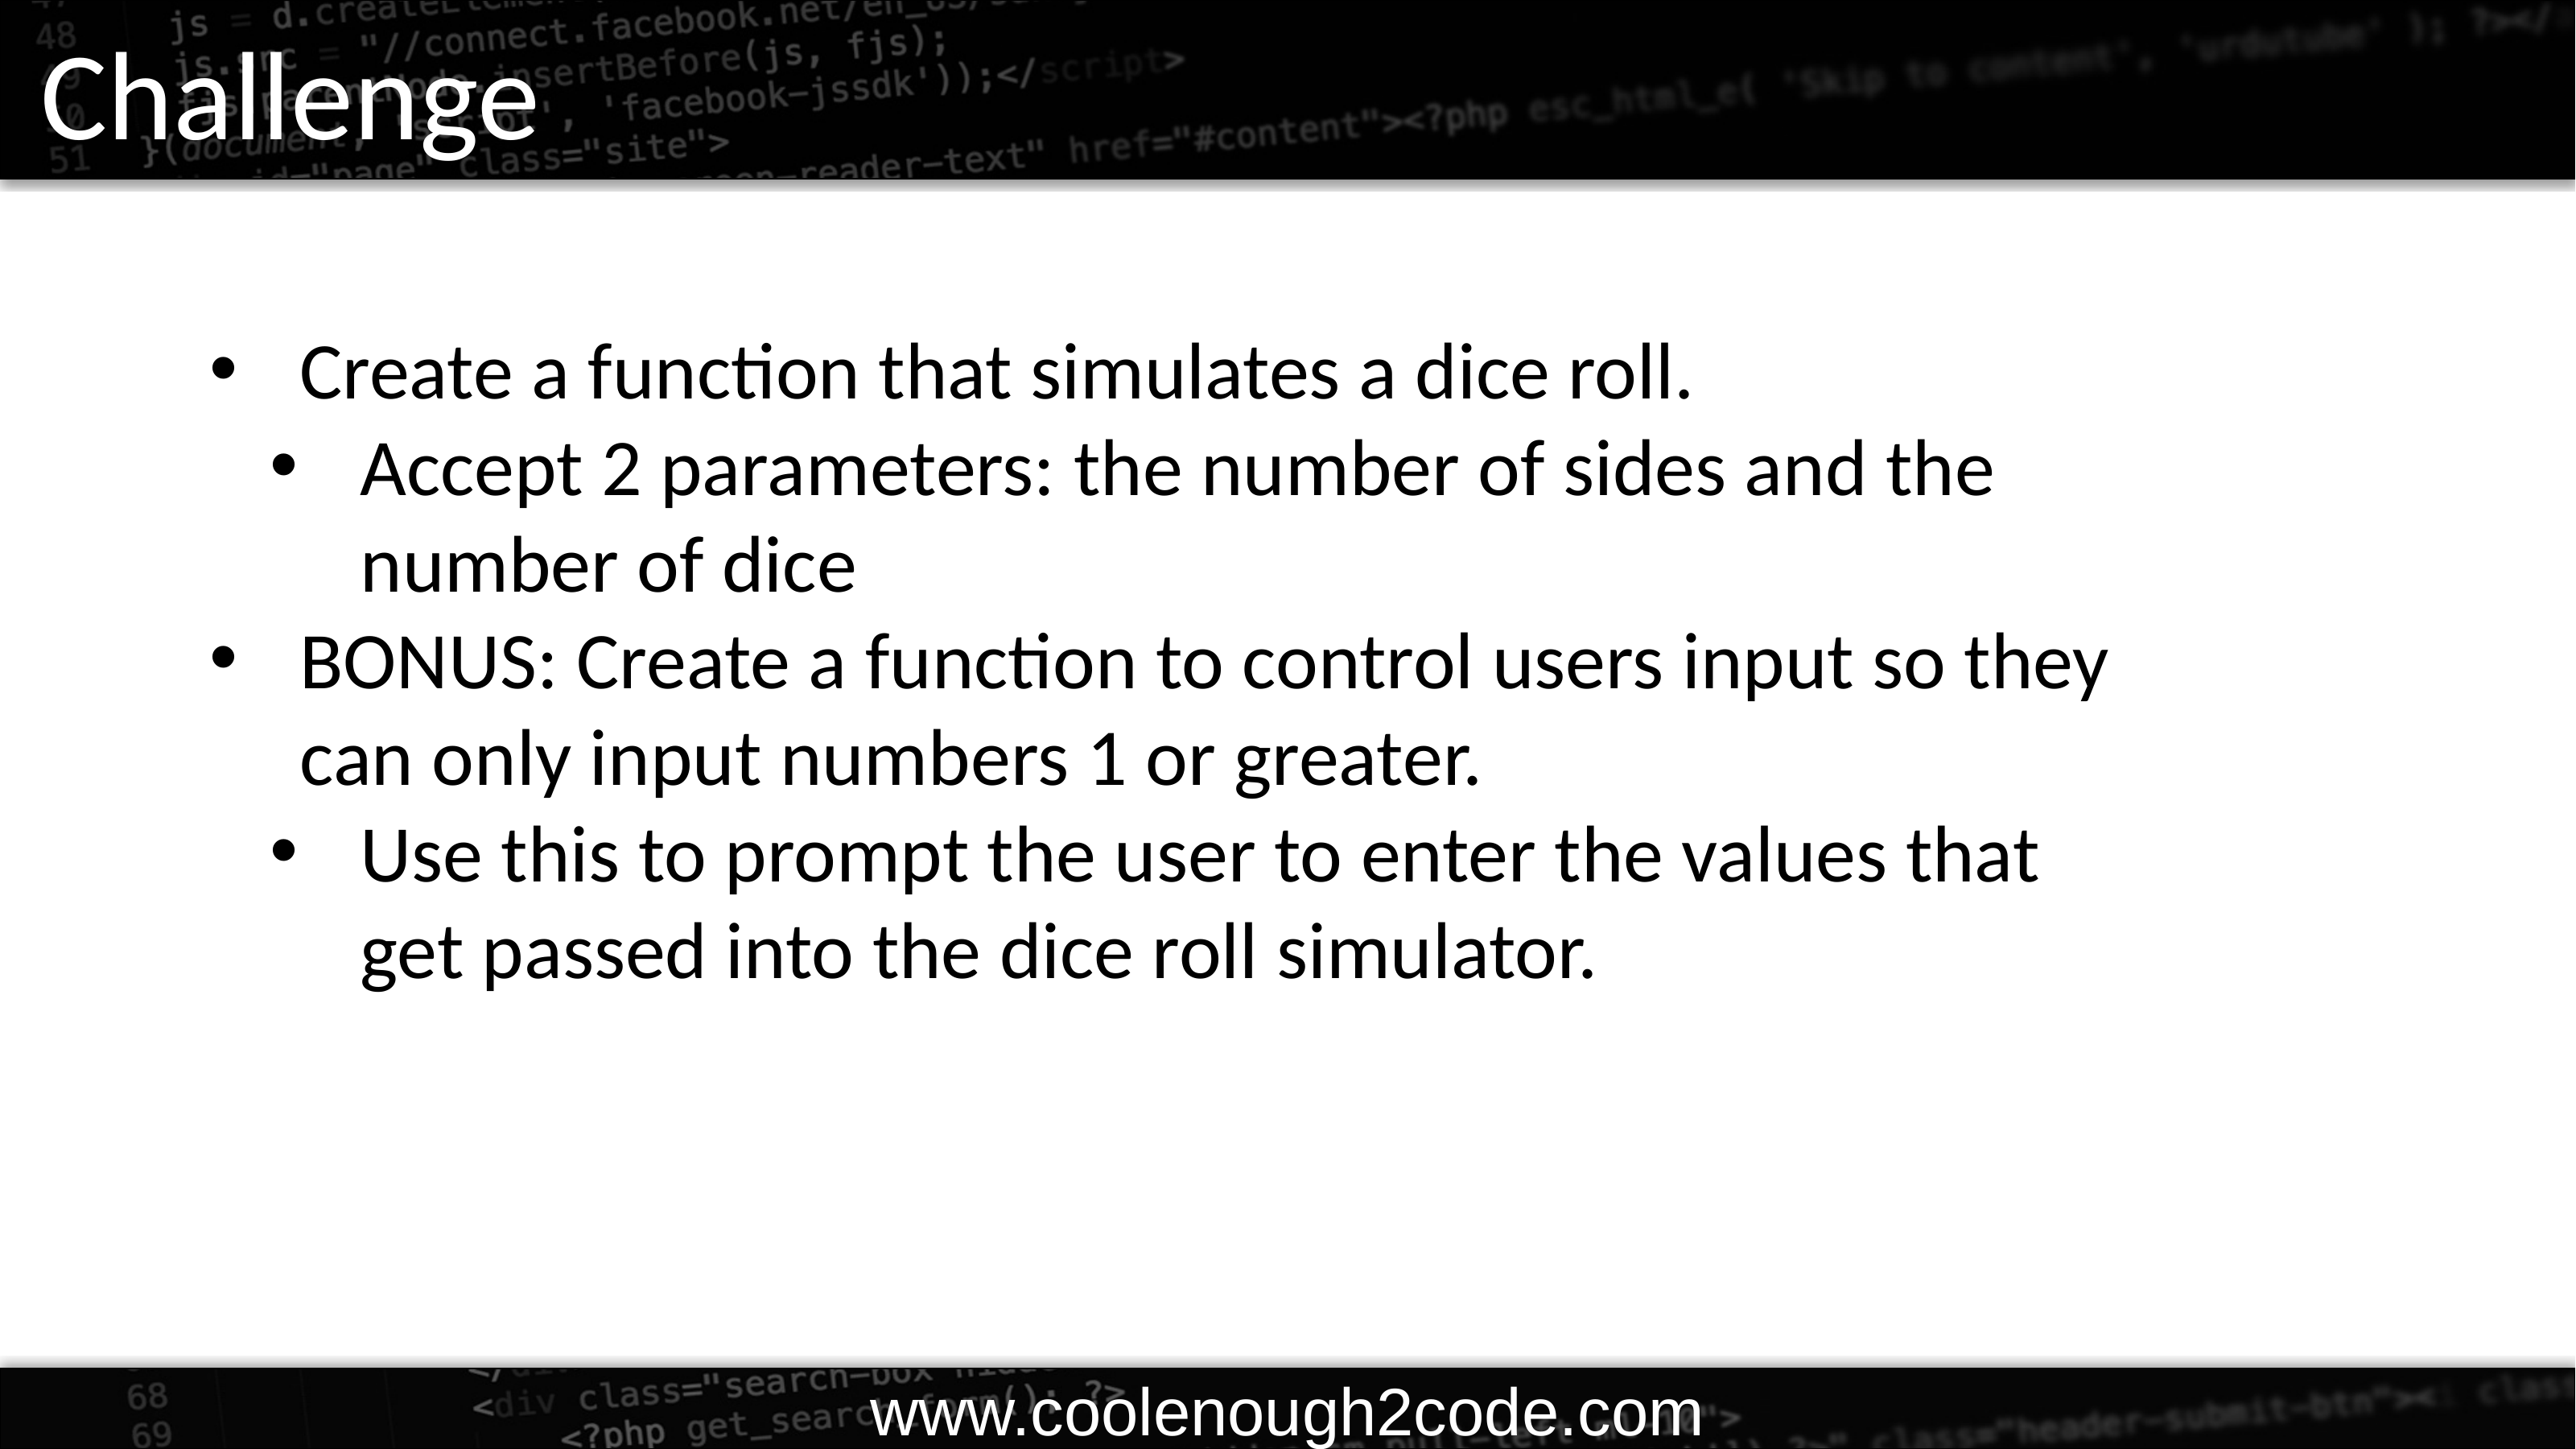

Challenge
Create a function that simulates a dice roll.
Accept 2 parameters: the number of sides and the number of dice
BONUS: Create a function to control users input so they can only input numbers 1 or greater.
Use this to prompt the user to enter the values that get passed into the dice roll simulator.

www.coolenough2code.com